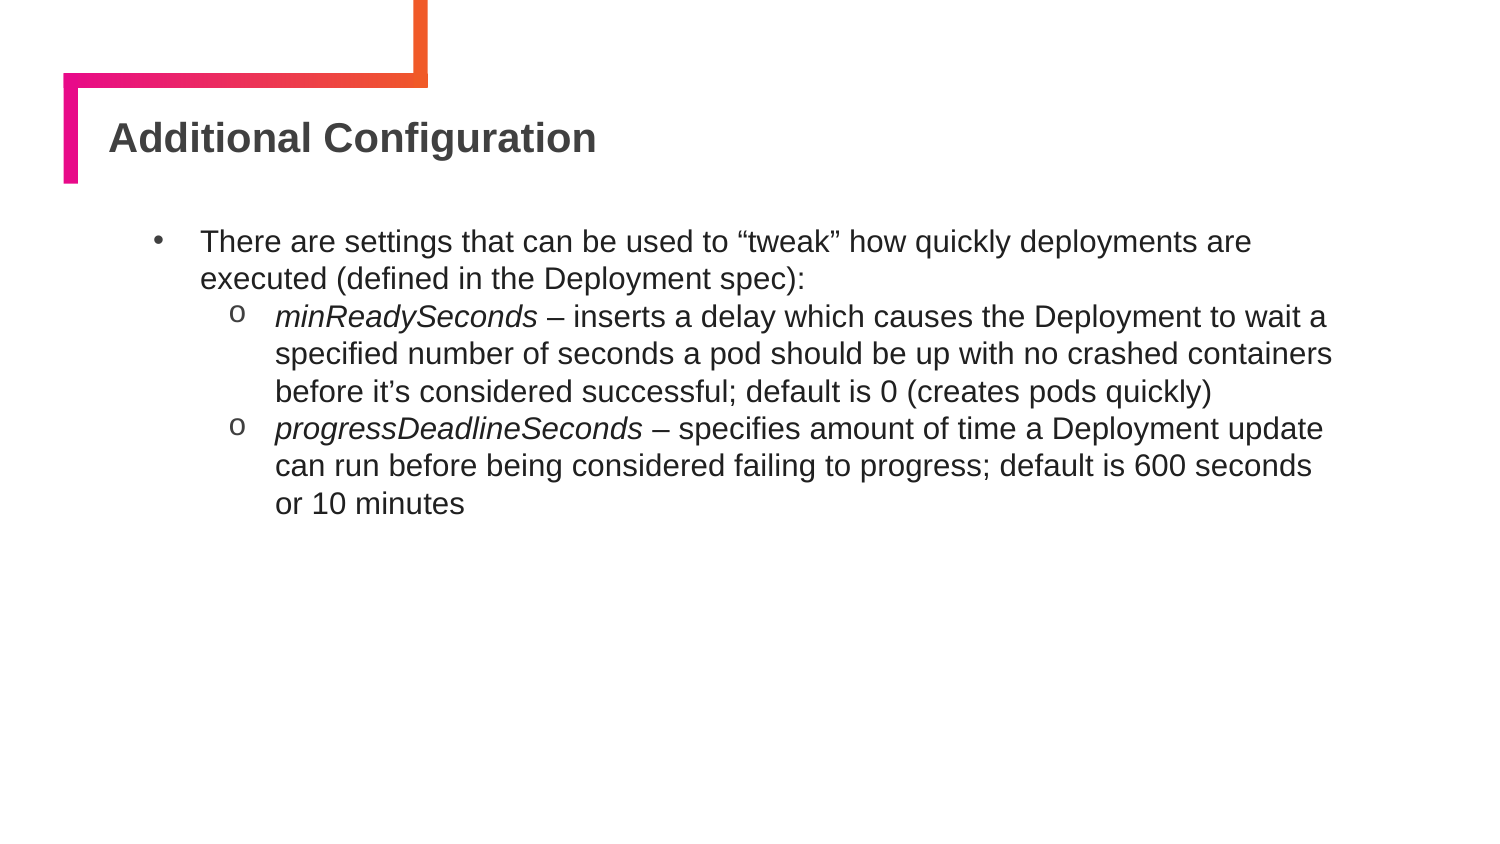

# Additional Configuration
There are settings that can be used to “tweak” how quickly deployments are executed (defined in the Deployment spec):
minReadySeconds – inserts a delay which causes the Deployment to wait a specified number of seconds a pod should be up with no crashed containers before it’s considered successful; default is 0 (creates pods quickly)
progressDeadlineSeconds – specifies amount of time a Deployment update can run before being considered failing to progress; default is 600 seconds or 10 minutes
182